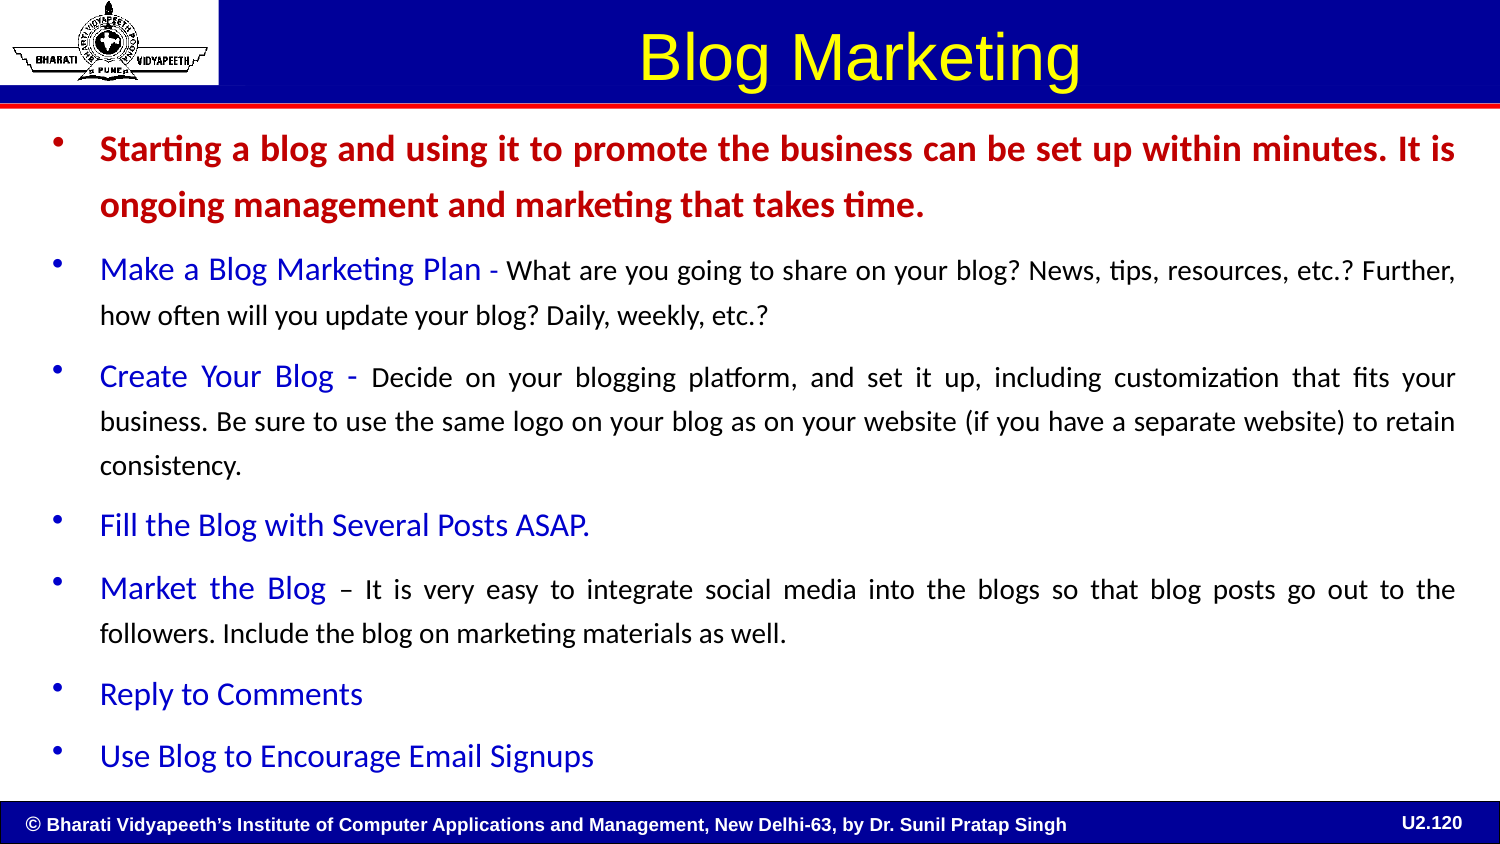

# Blog Marketing
Starting a blog and using it to promote the business can be set up within minutes. It is ongoing management and marketing that takes time.
Make a Blog Marketing Plan - What are you going to share on your blog? News, tips, resources, etc.? Further, how often will you update your blog? Daily, weekly, etc.?
Create Your Blog - Decide on your blogging platform, and set it up, including customization that fits your business. Be sure to use the same logo on your blog as on your website (if you have a separate website) to retain consistency.
Fill the Blog with Several Posts ASAP.
Market the Blog – It is very easy to integrate social media into the blogs so that blog posts go out to the followers. Include the blog on marketing materials as well.
Reply to Comments
Use Blog to Encourage Email Signups